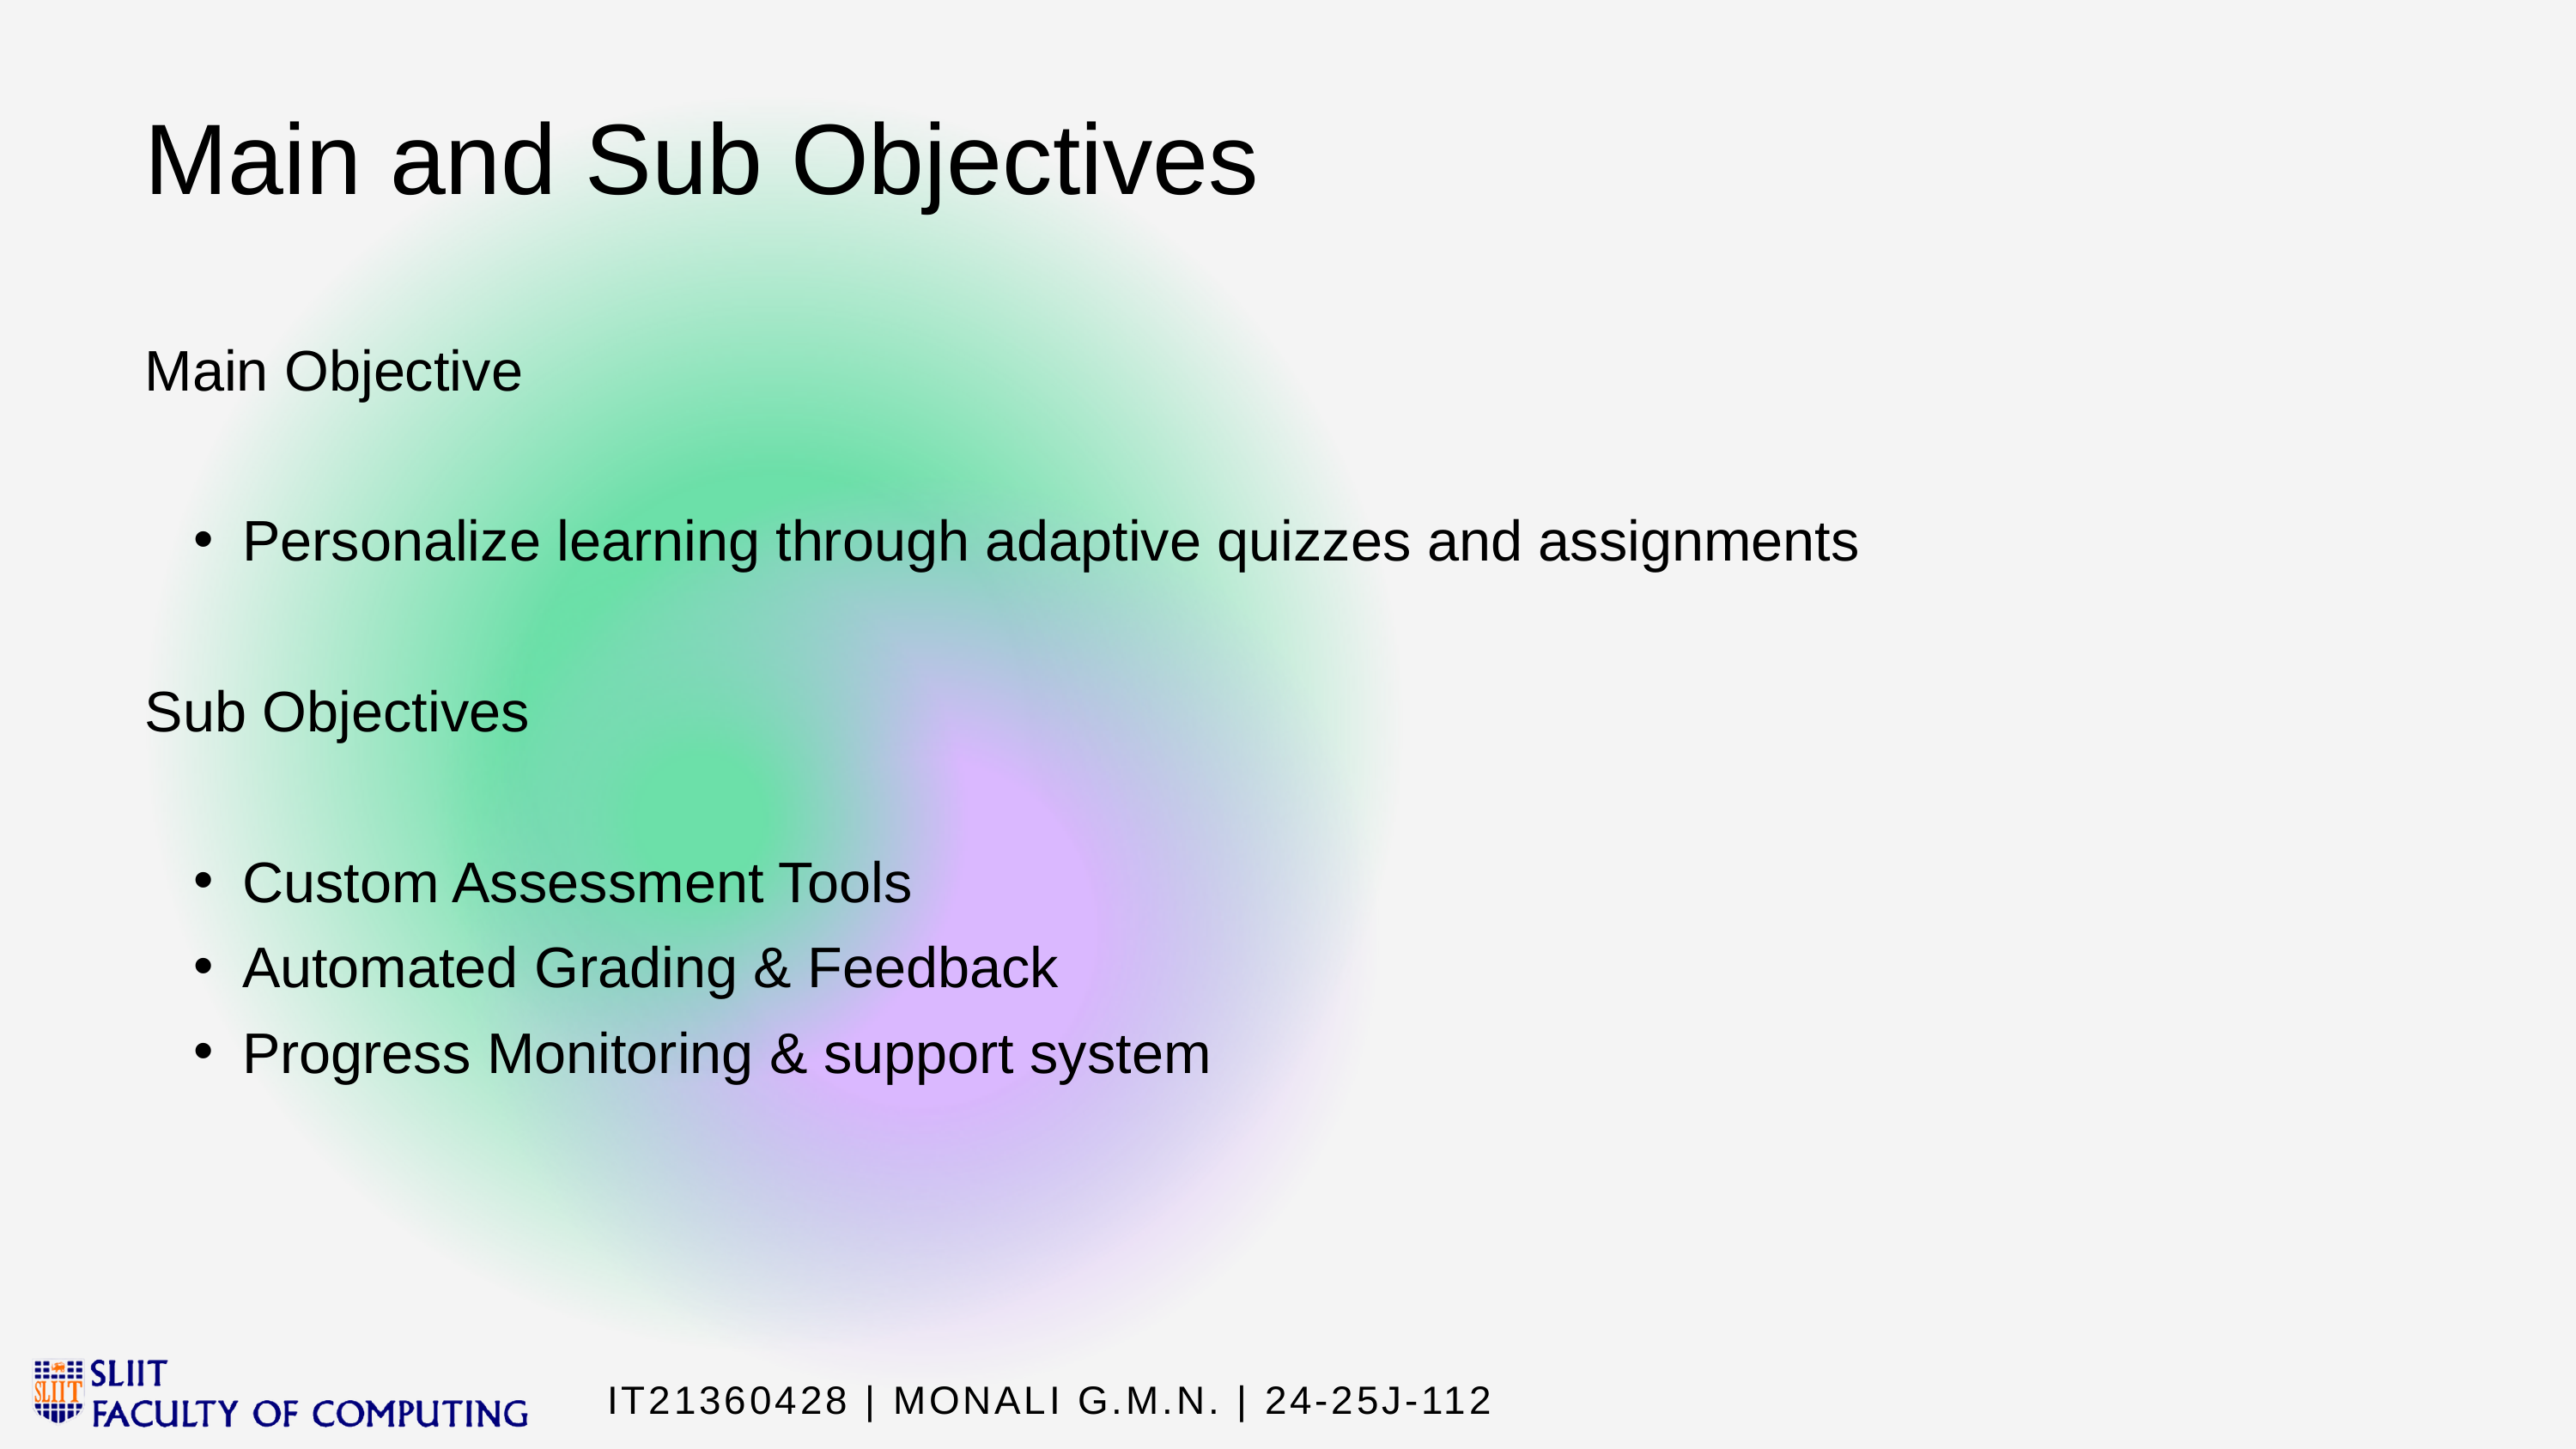

Main and Sub Objectives
Main Objective

Personalize learning through adaptive quizzes and assignments

Sub Objectives

Custom Assessment Tools
Automated Grading & Feedback
Progress Monitoring & support system

IT21360428 | MONALI G.M.N. | 24-25J-112